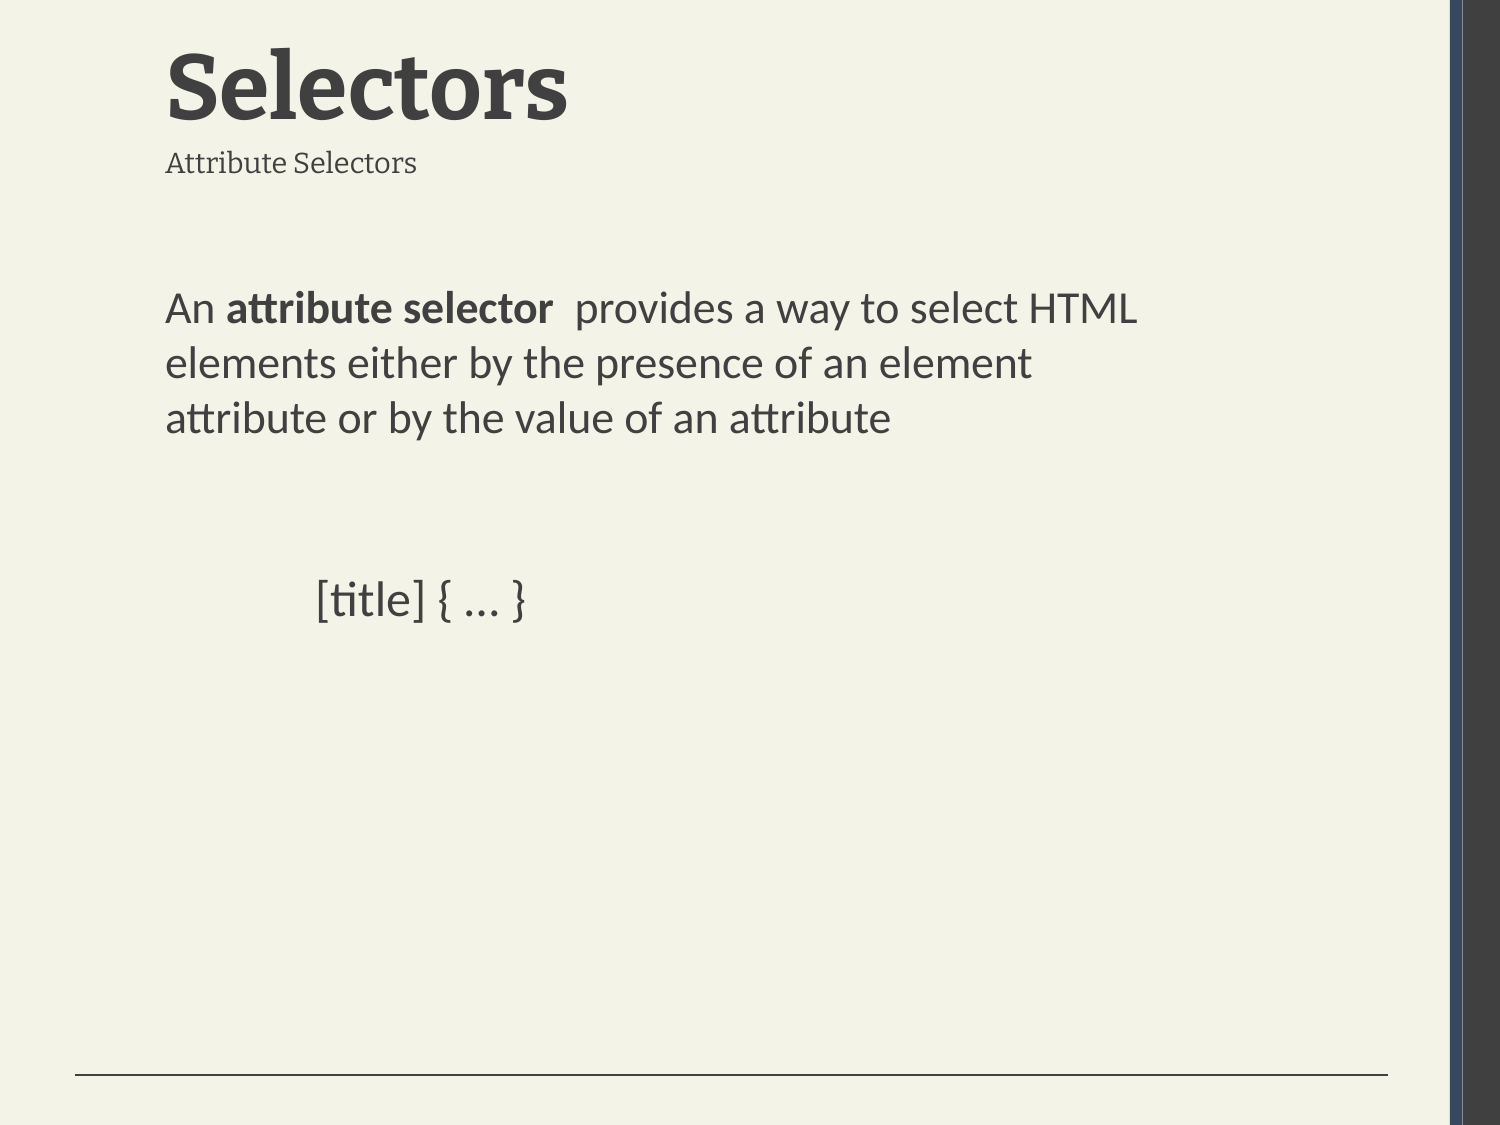

# Selectors
Attribute Selectors
An attribute selector  provides a way to select HTML elements either by the presence of an element attribute or by the value of an attribute

[title] { … }